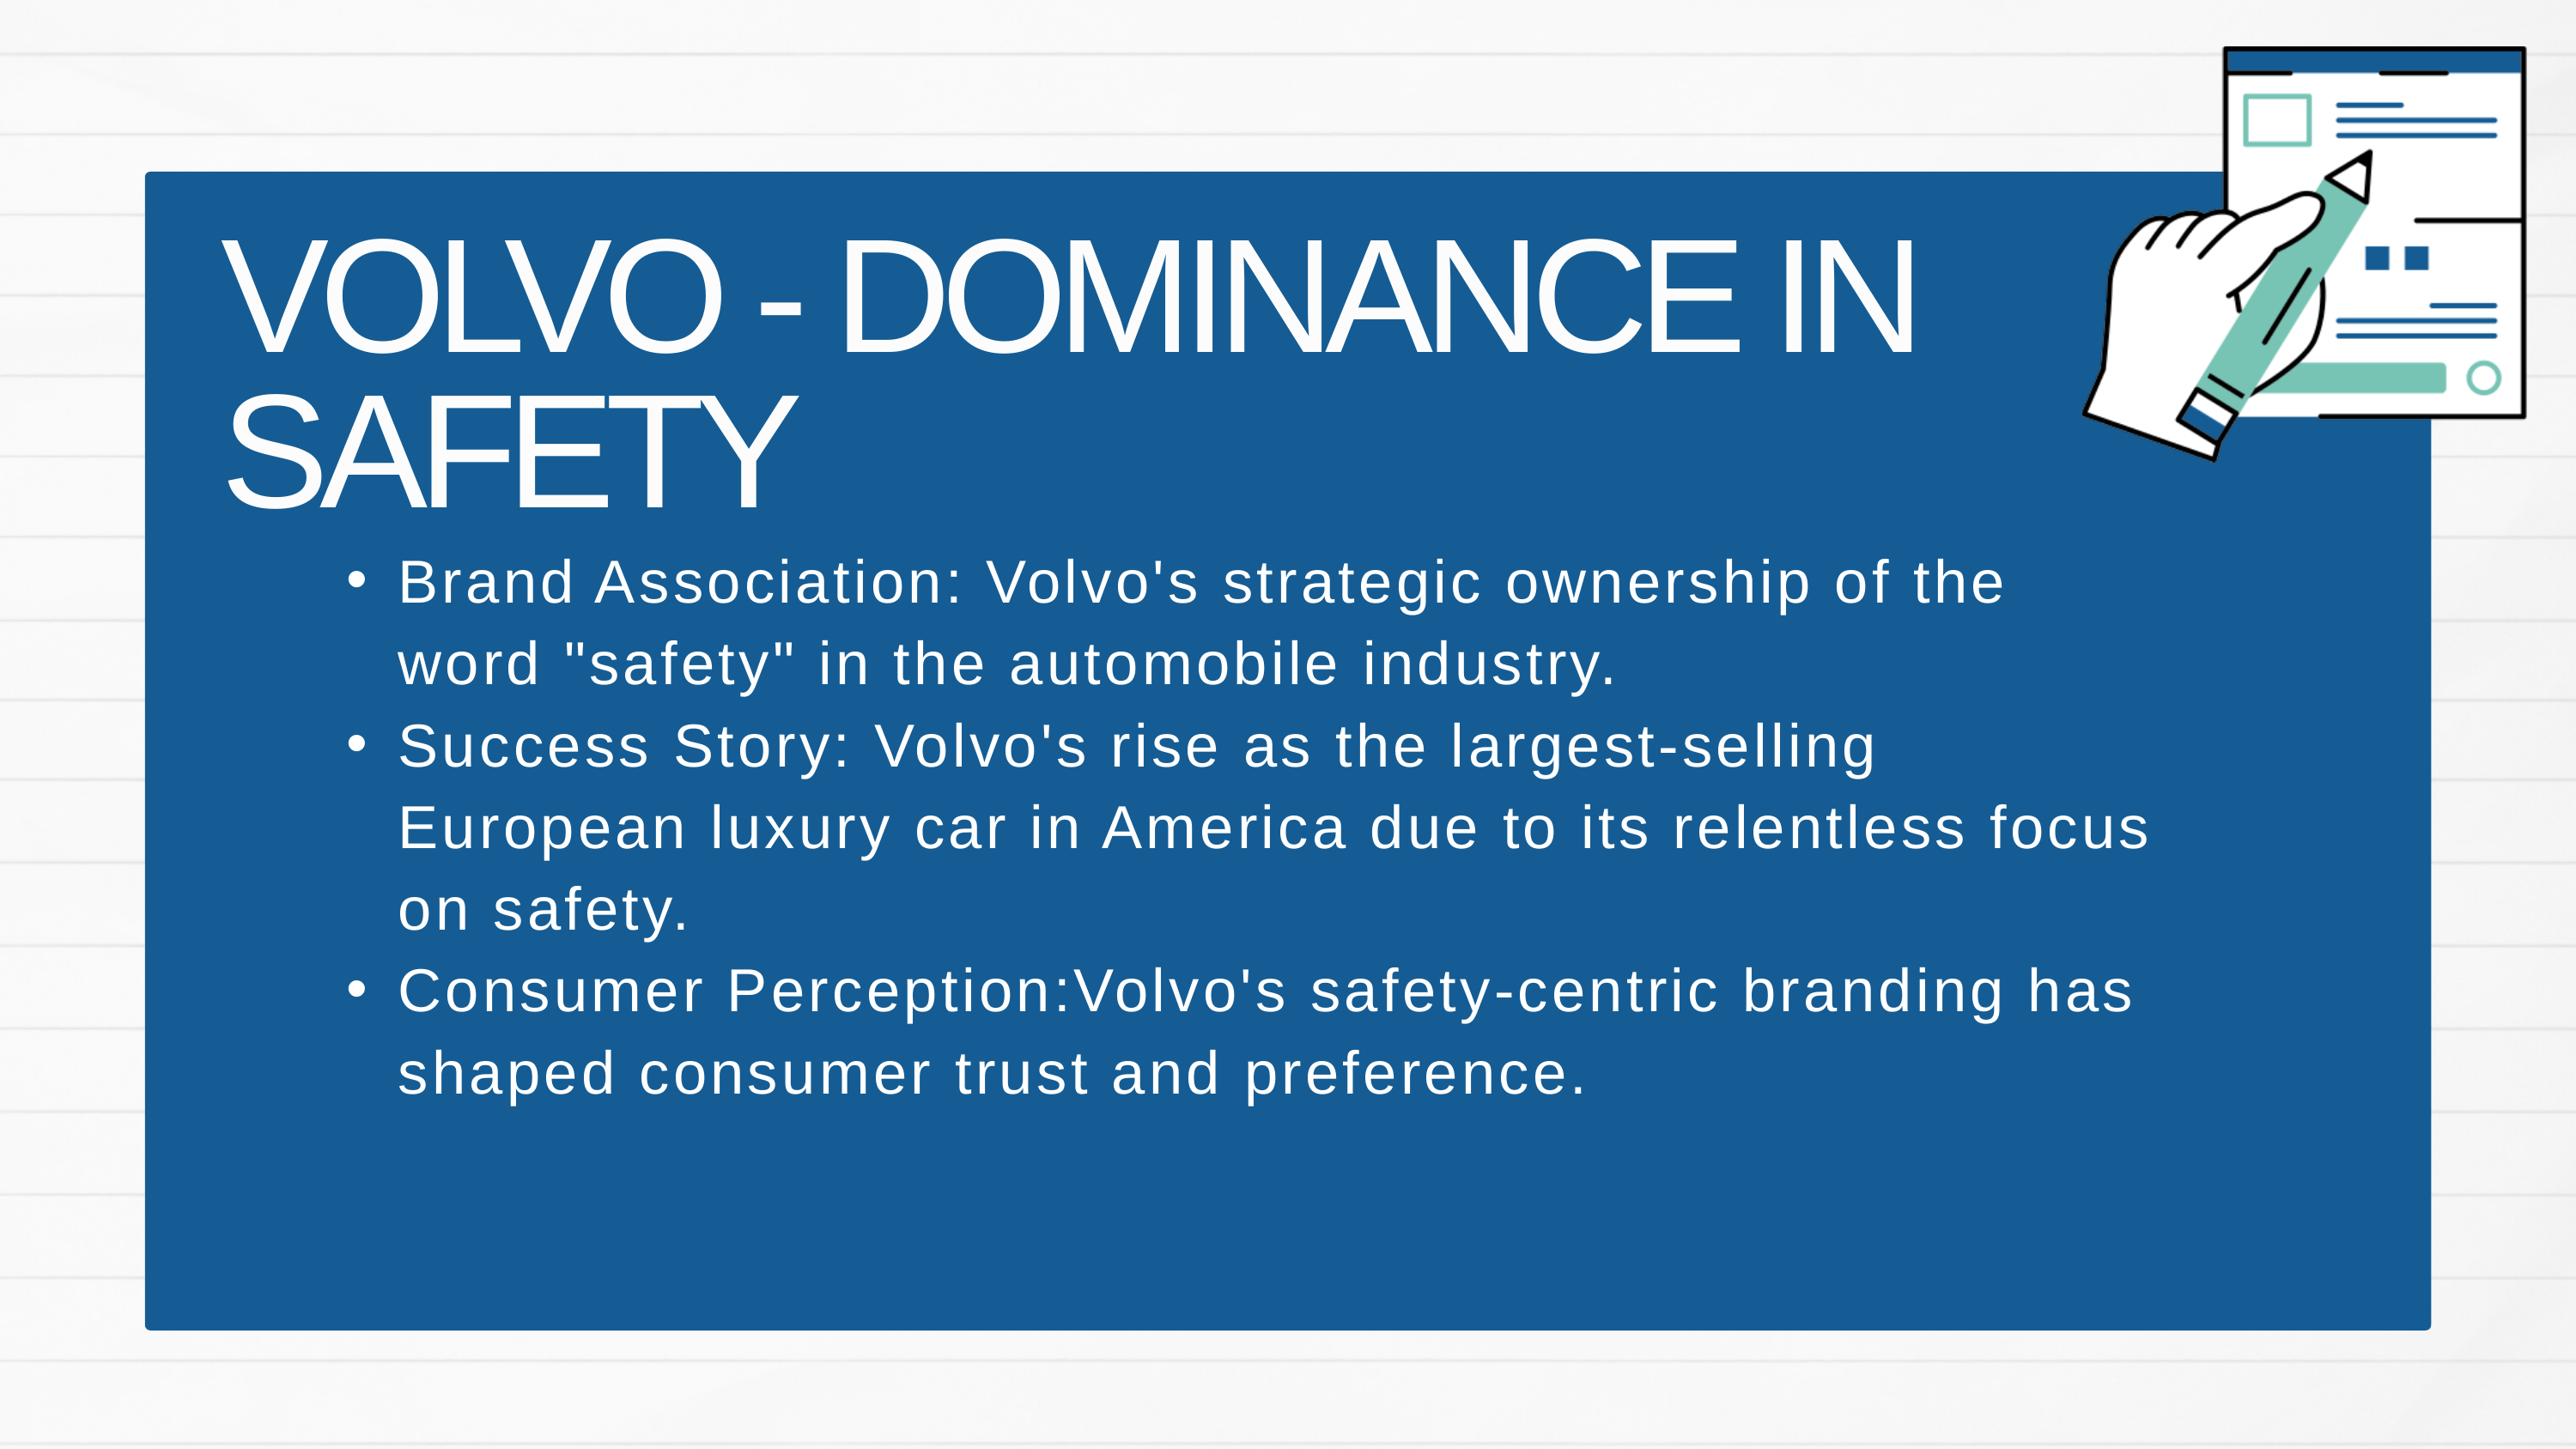

VOLVO - DOMINANCE IN SAFETY
Brand Association: Volvo's strategic ownership of the word "safety" in the automobile industry.
Success Story: Volvo's rise as the largest-selling European luxury car in America due to its relentless focus on safety.
Consumer Perception:Volvo's safety-centric branding has shaped consumer trust and preference.